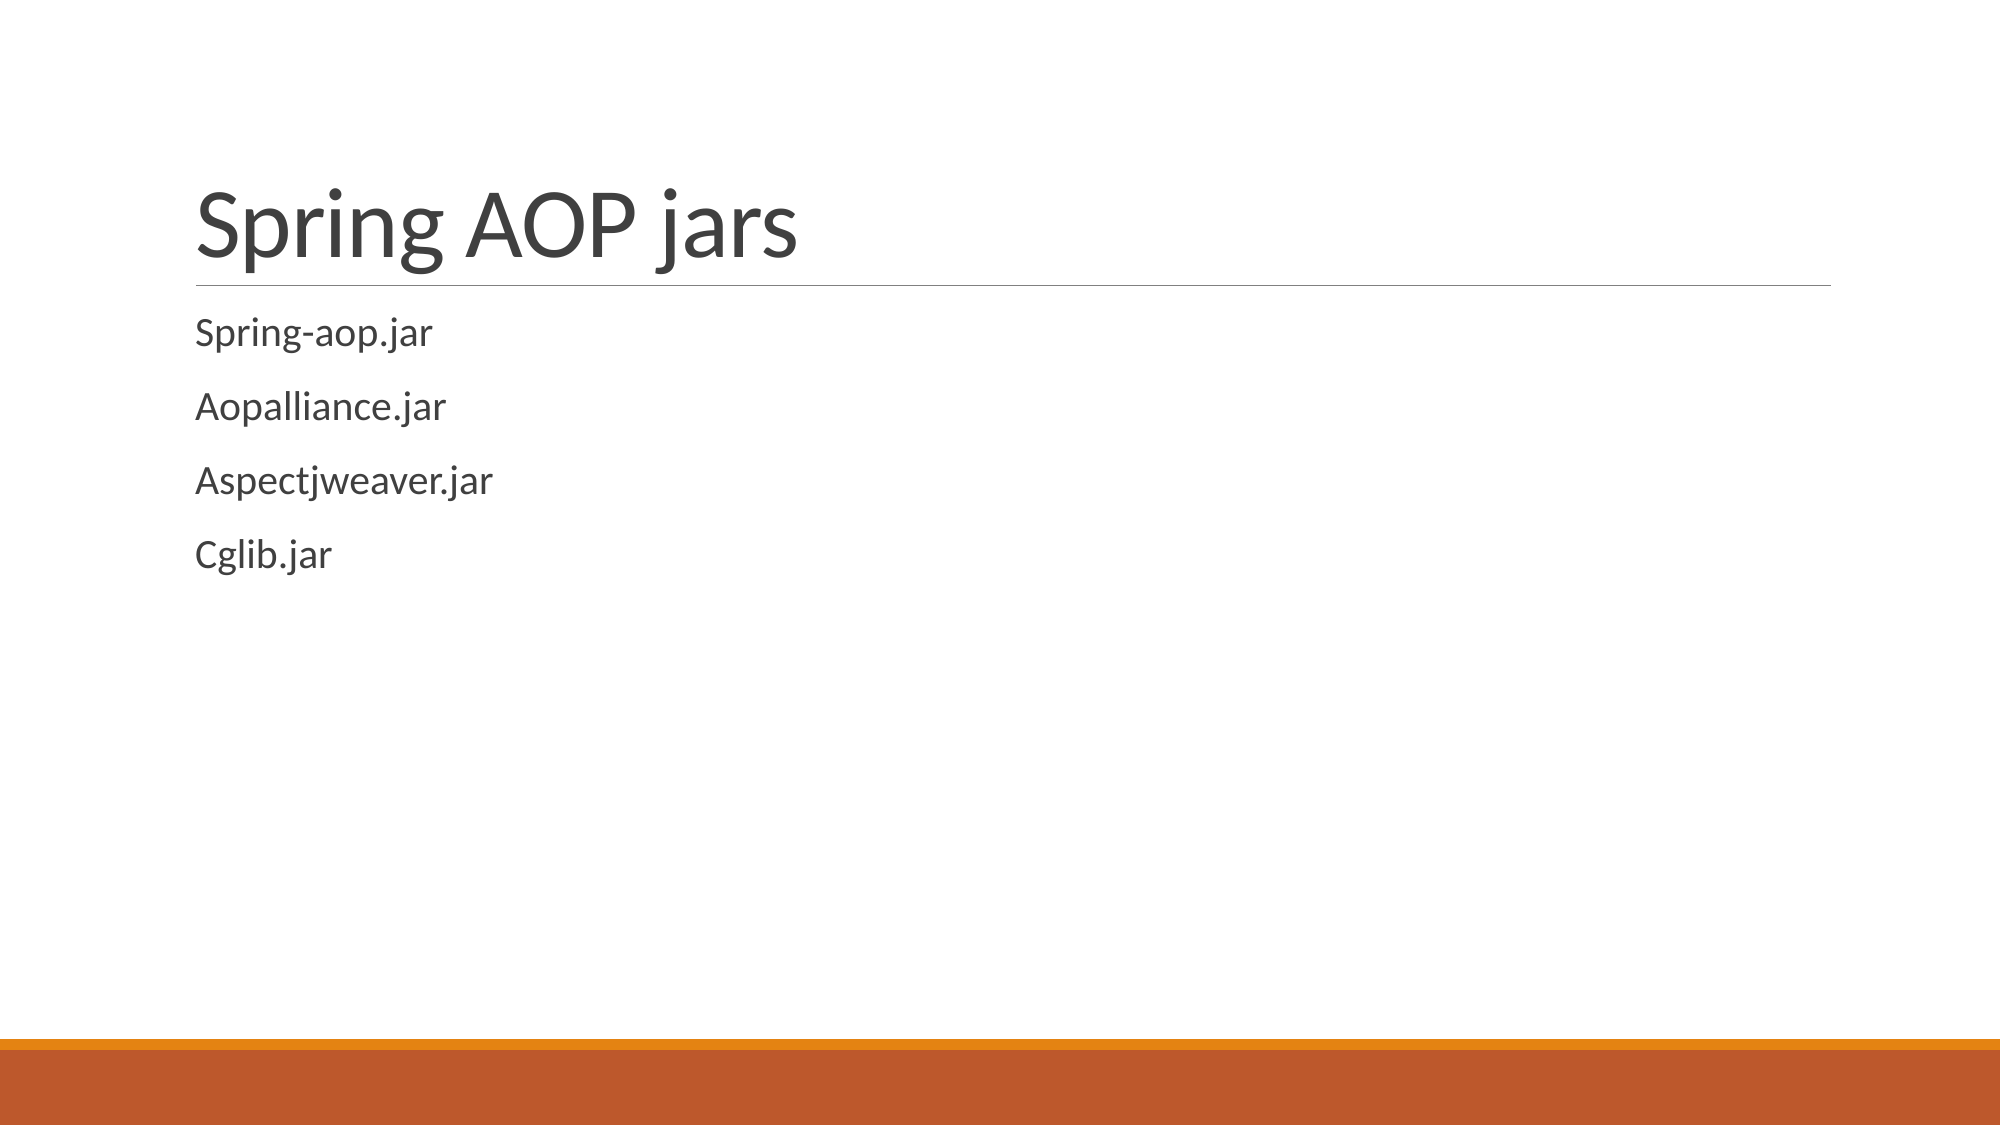

# Spring AOP jars
Spring-aop.jar
Aopalliance.jar
Aspectjweaver.jar
Cglib.jar